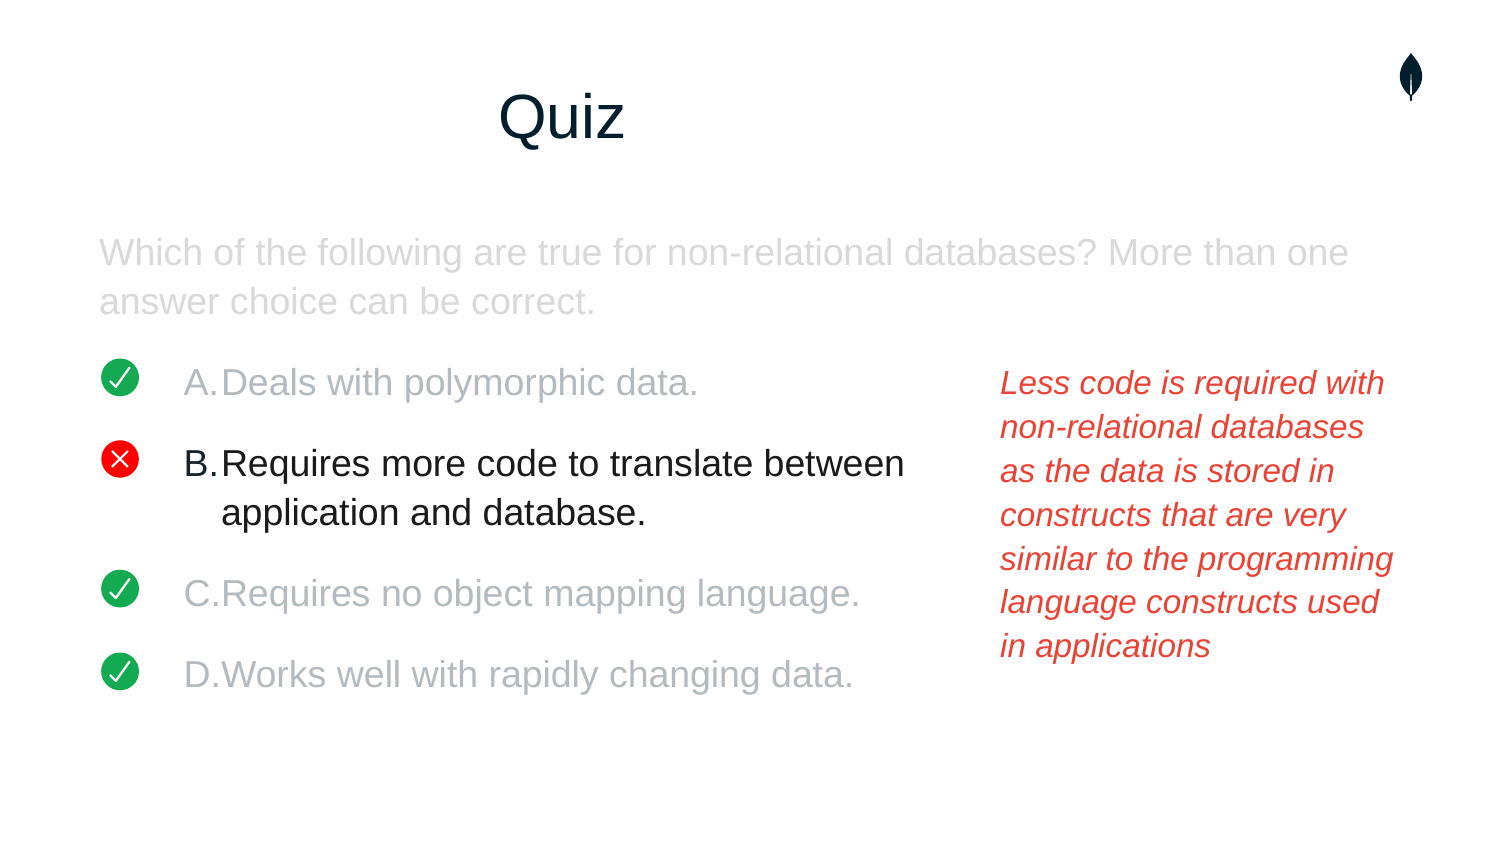

# Quiz
Which of the following are true for non-relational databases? More than one answer choice can be correct.
Deals with polymorphic data.
Requires more code to translate between application and database.
Requires no object mapping language.
Works well with rapidly changing data.
Less code is required with non-relational databases as the data is stored in constructs that are very similar to the programming language constructs used in applications